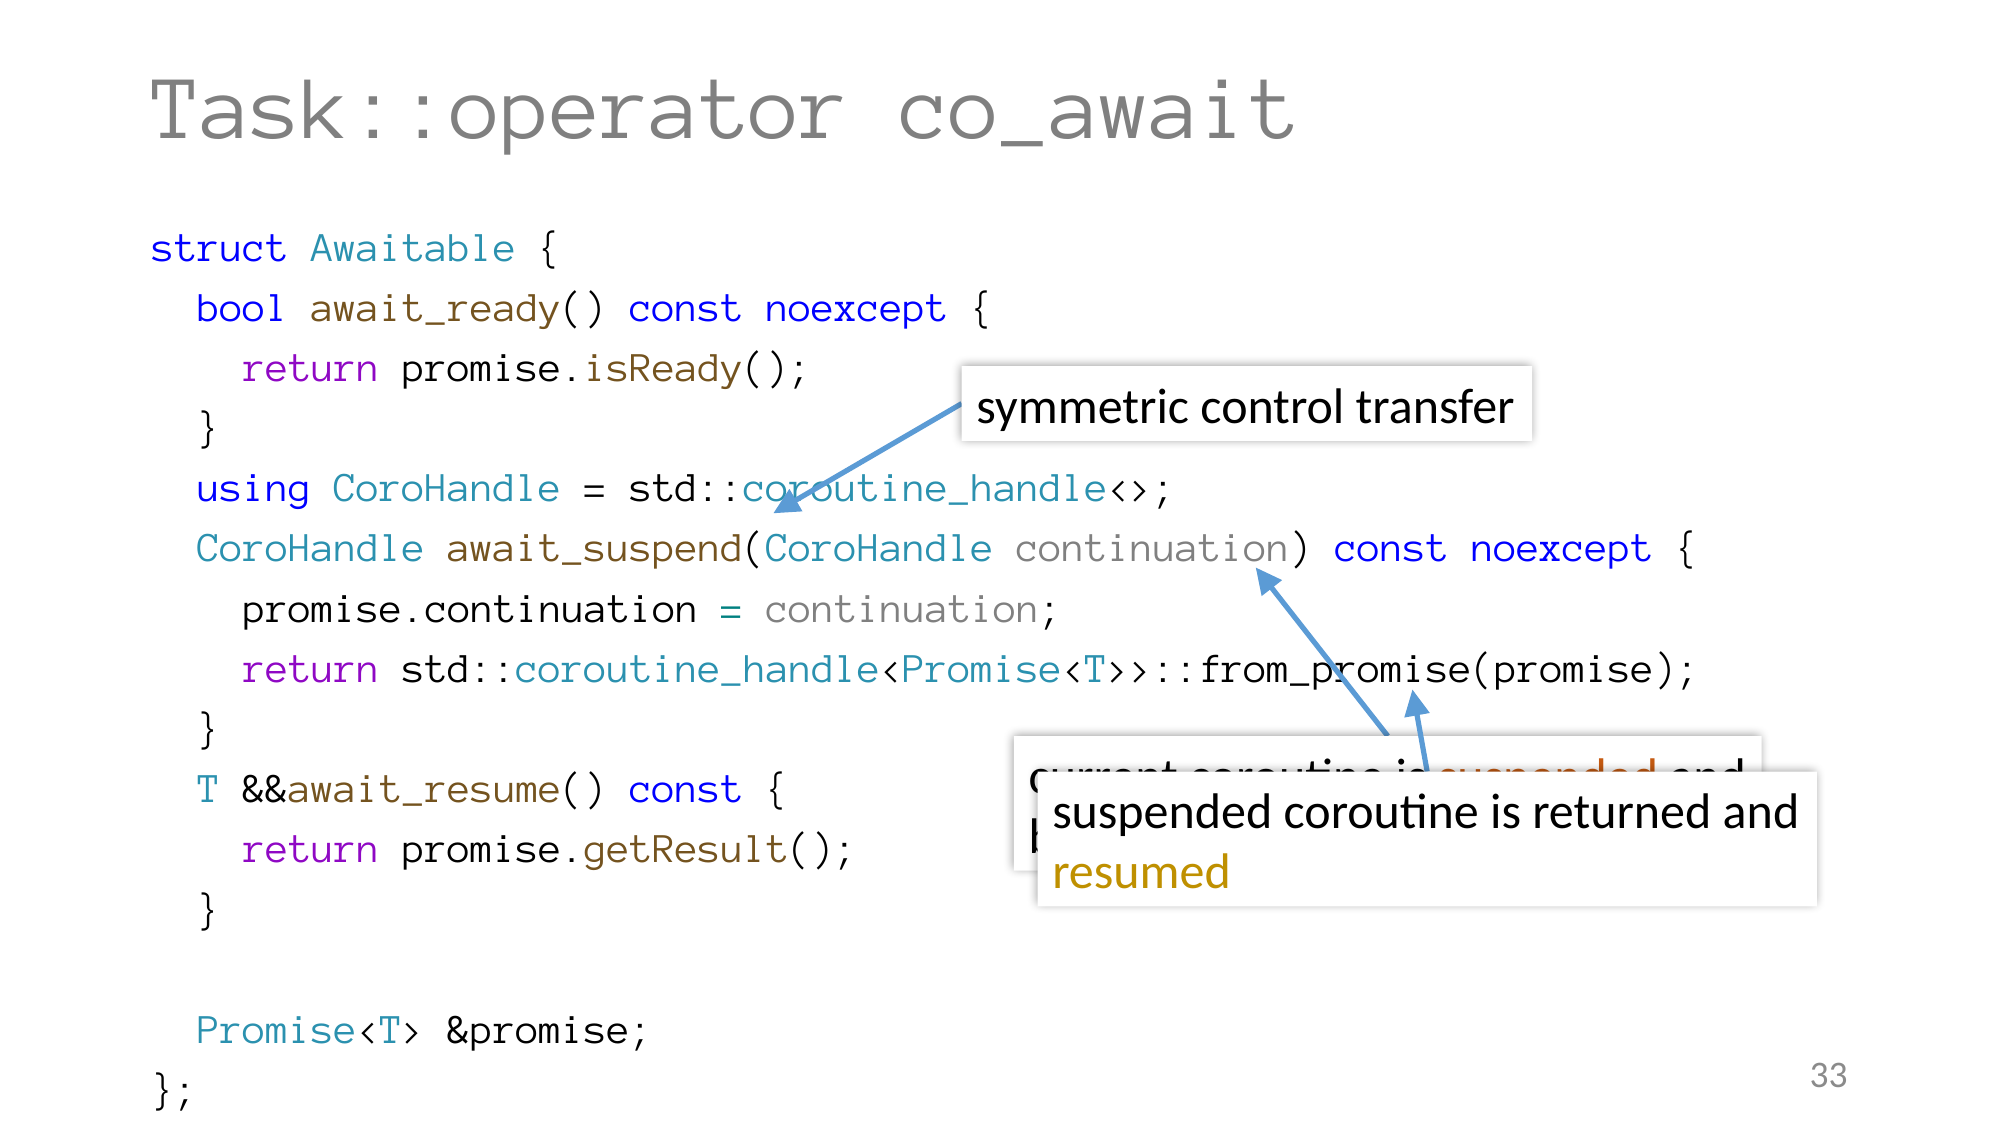

# Task::operator co_await
struct Awaitable {
  bool await_ready() const noexcept {
    return promise.isReady();
  }
  using CoroHandle = std::coroutine_handle<>;
  CoroHandle await_suspend(CoroHandle continuation) const noexcept {
    promise.continuation = continuation;
    return std::coroutine_handle<Promise<T>>::from_promise(promise);
  }
  T &&await_resume() const {
    return promise.getResult();
  }

  Promise<T> &promise;
};
symmetric control transfer
current coroutine is suspended and becomes the continuation
suspended coroutine is returned and resumed
33